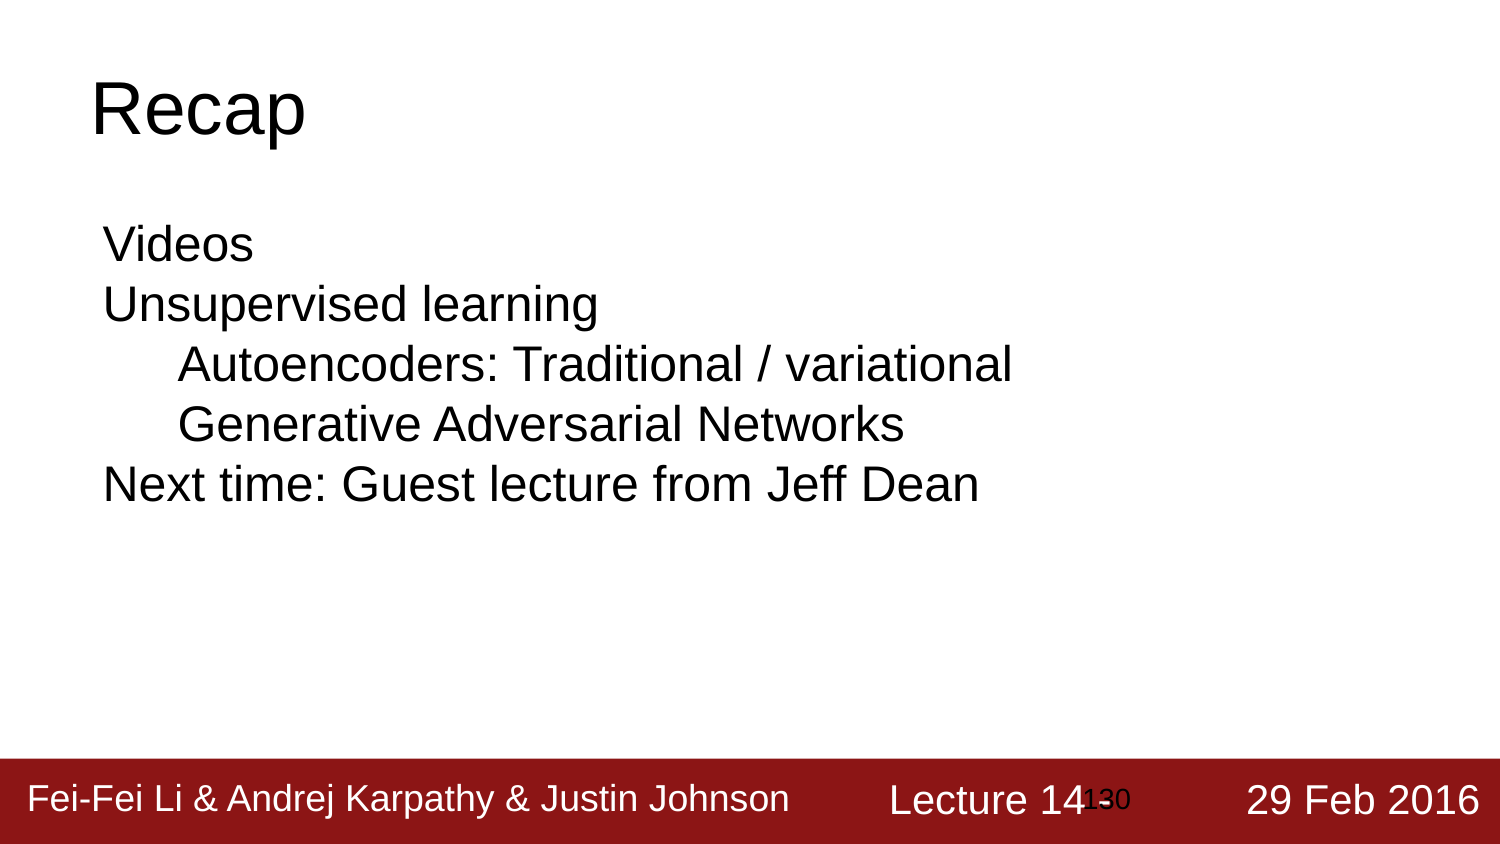

# Recap
Videos
Unsupervised learning
Autoencoders: Traditional / variational
Generative Adversarial Networks
Next time: Guest lecture from Jeff Dean
130